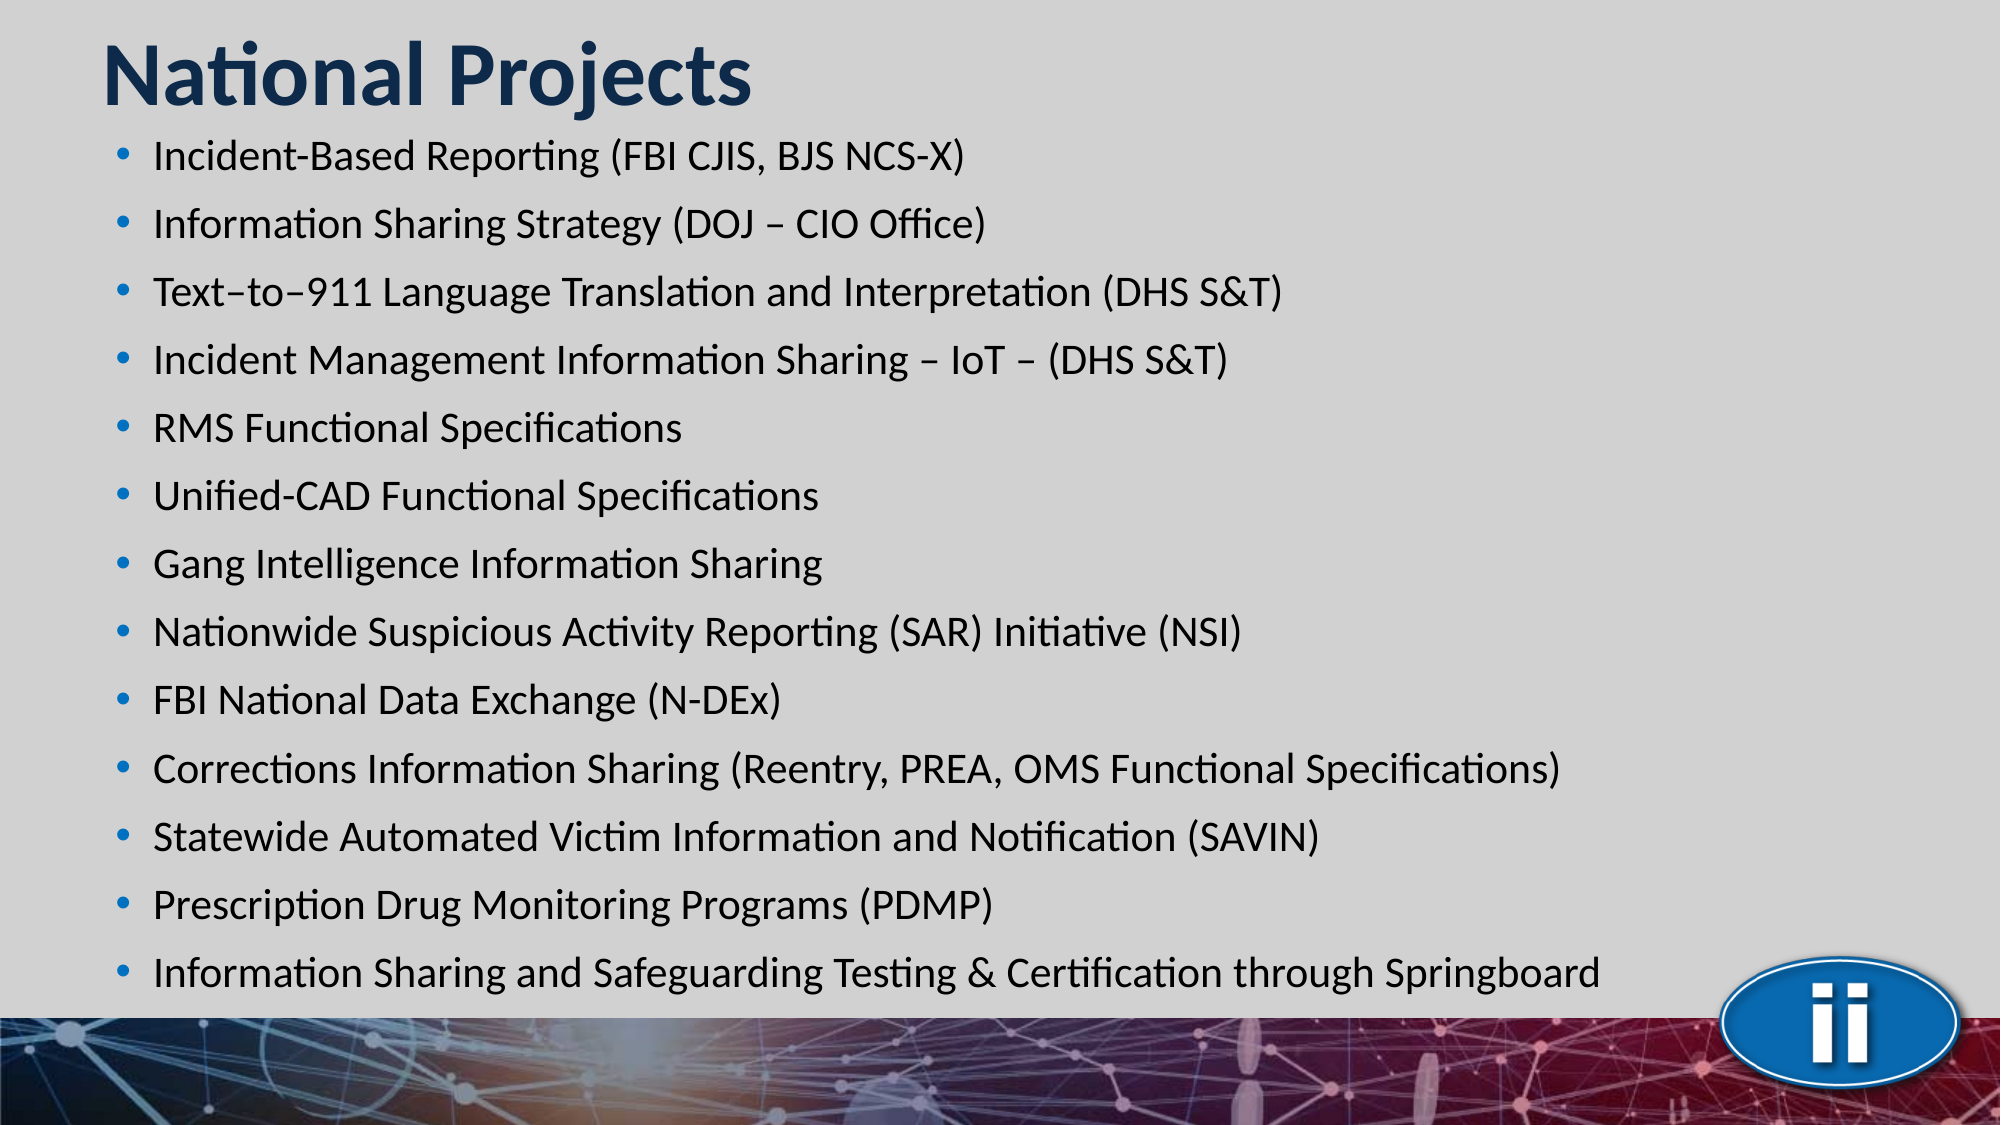

# National Projects
Incident-Based Reporting (FBI CJIS, BJS NCS-X)
Information Sharing Strategy (DOJ – CIO Office)
Text–to–911 Language Translation and Interpretation (DHS S&T)
Incident Management Information Sharing – IoT – (DHS S&T)
RMS Functional Specifications
Unified-CAD Functional Specifications
Gang Intelligence Information Sharing
Nationwide Suspicious Activity Reporting (SAR) Initiative (NSI)
FBI National Data Exchange (N-DEx)
Corrections Information Sharing (Reentry, PREA, OMS Functional Specifications)
Statewide Automated Victim Information and Notification (SAVIN)
Prescription Drug Monitoring Programs (PDMP)
Information Sharing and Safeguarding Testing & Certification through Springboard